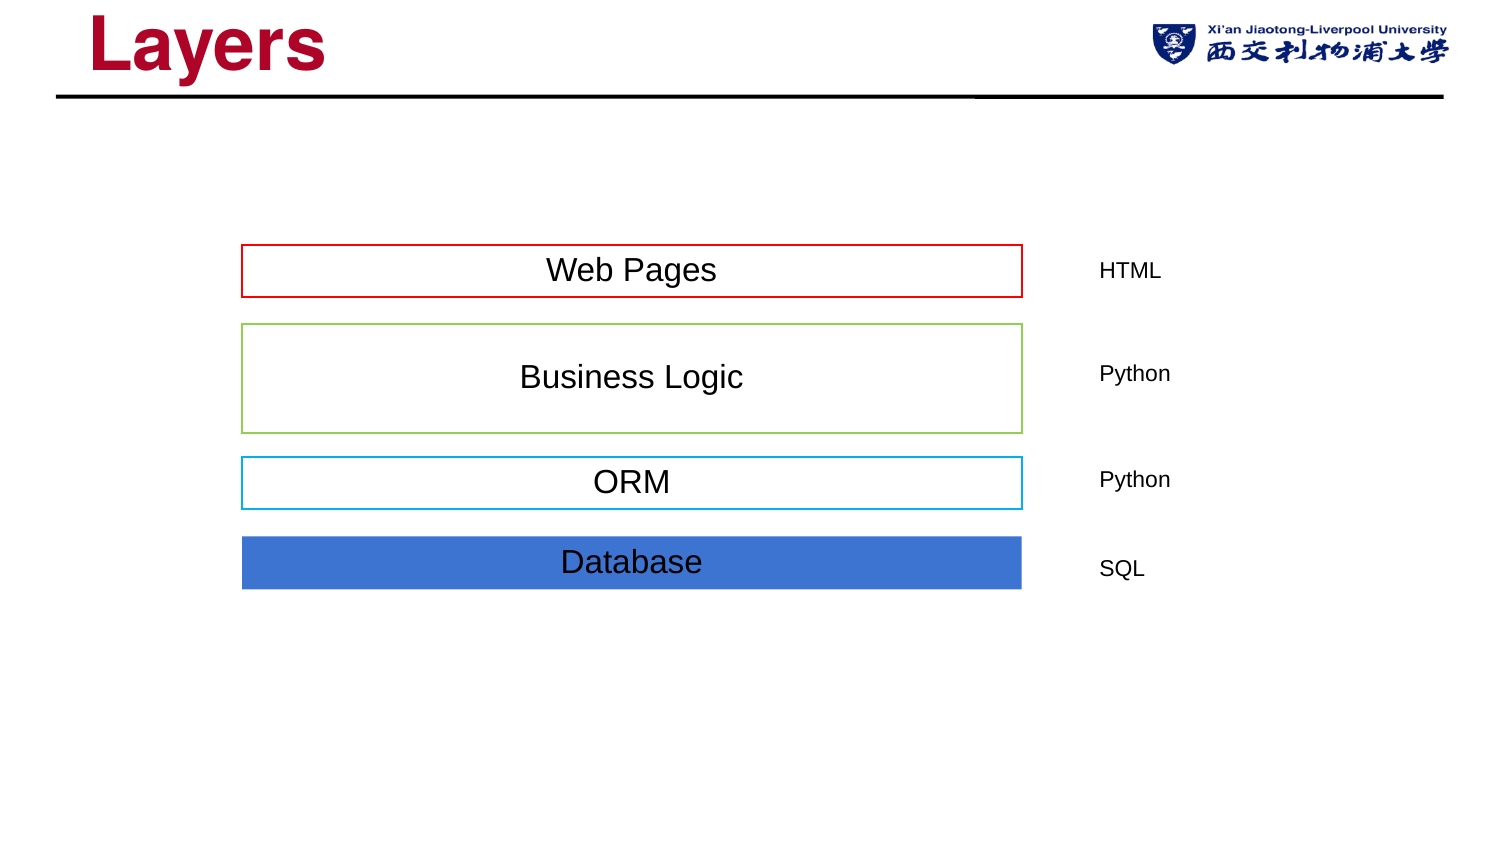

# Layers
Web Pages
HTML
Business Logic
Python
ORM
Python
Database
SQL